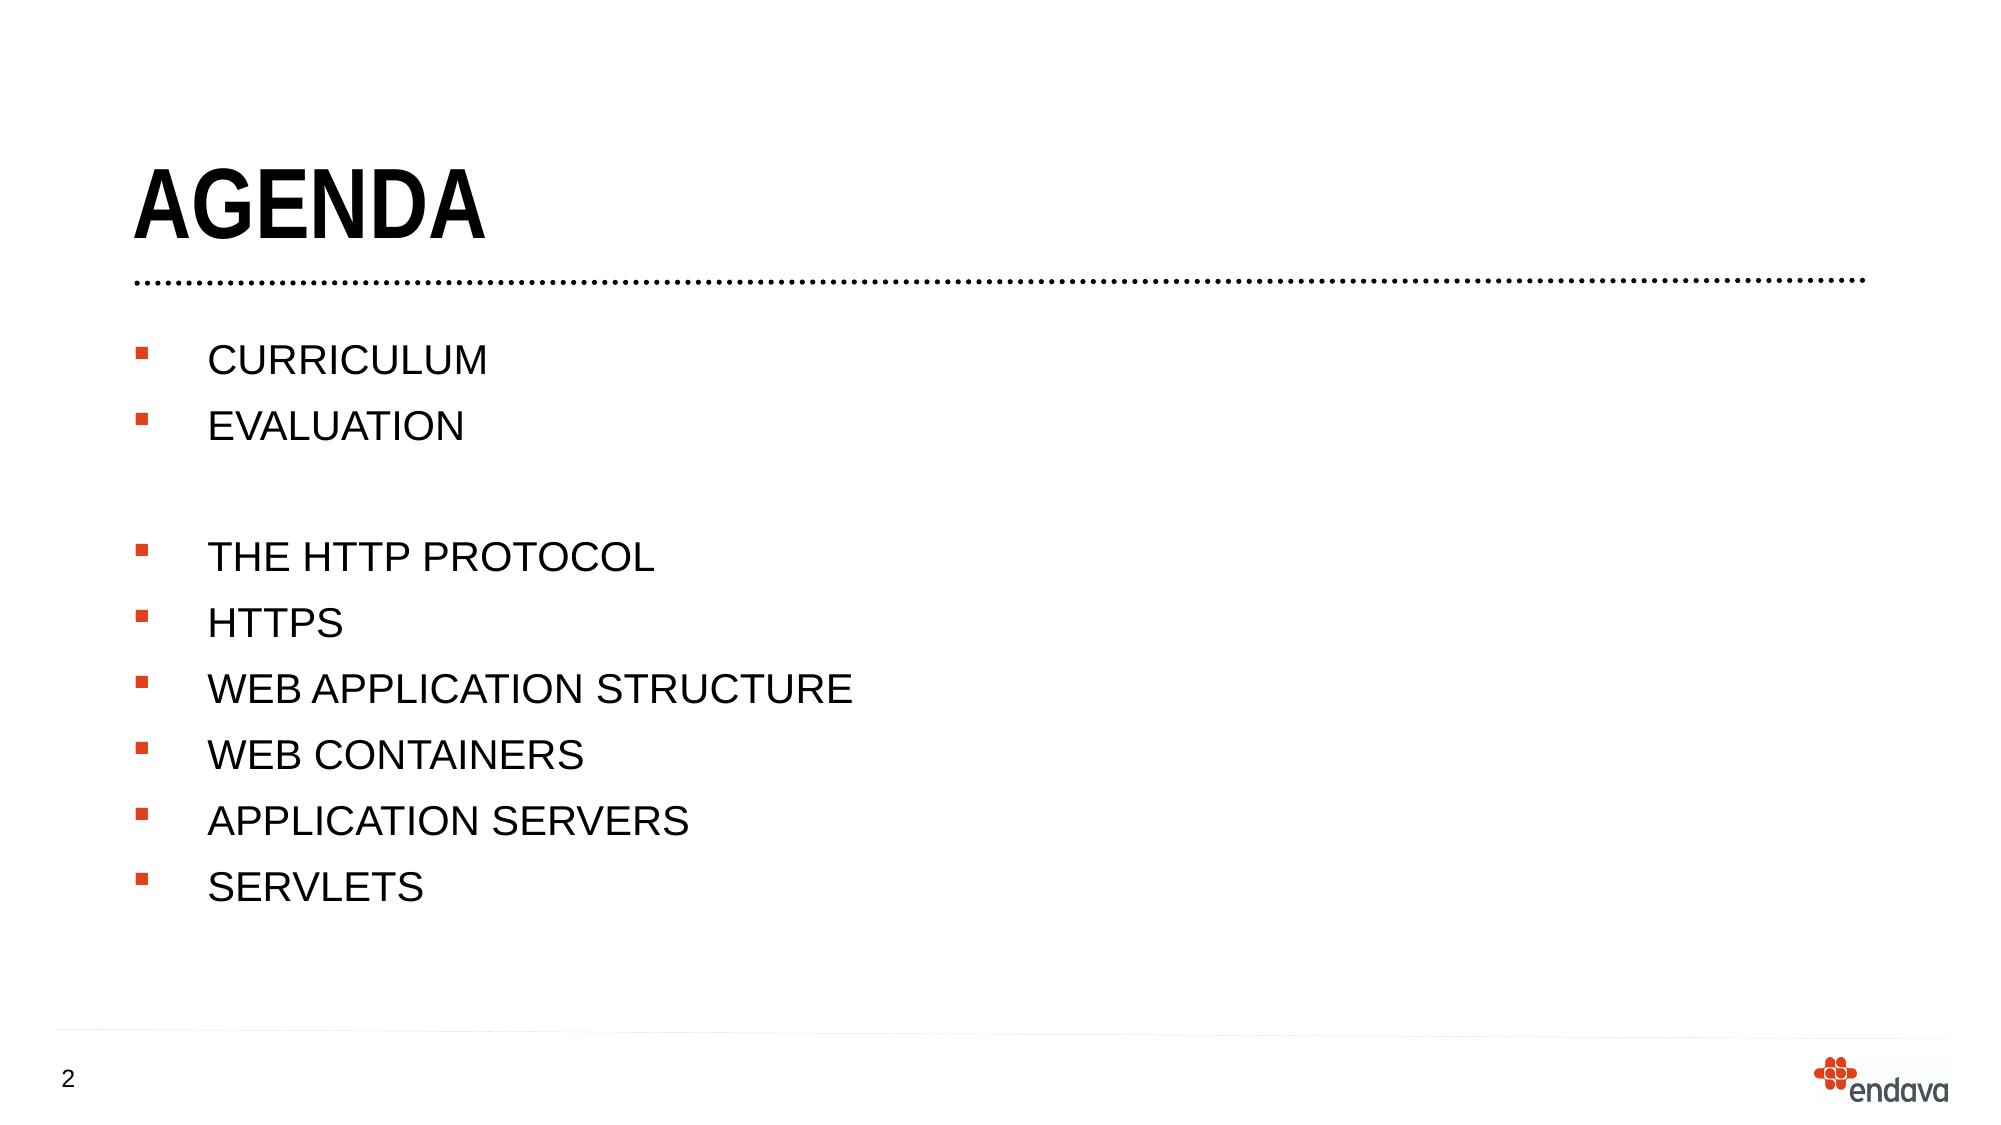

# agenda
Curriculum
evaluation

The HTTP protocol
HTTPS
web application structure
Web containers
Application servers
servlets